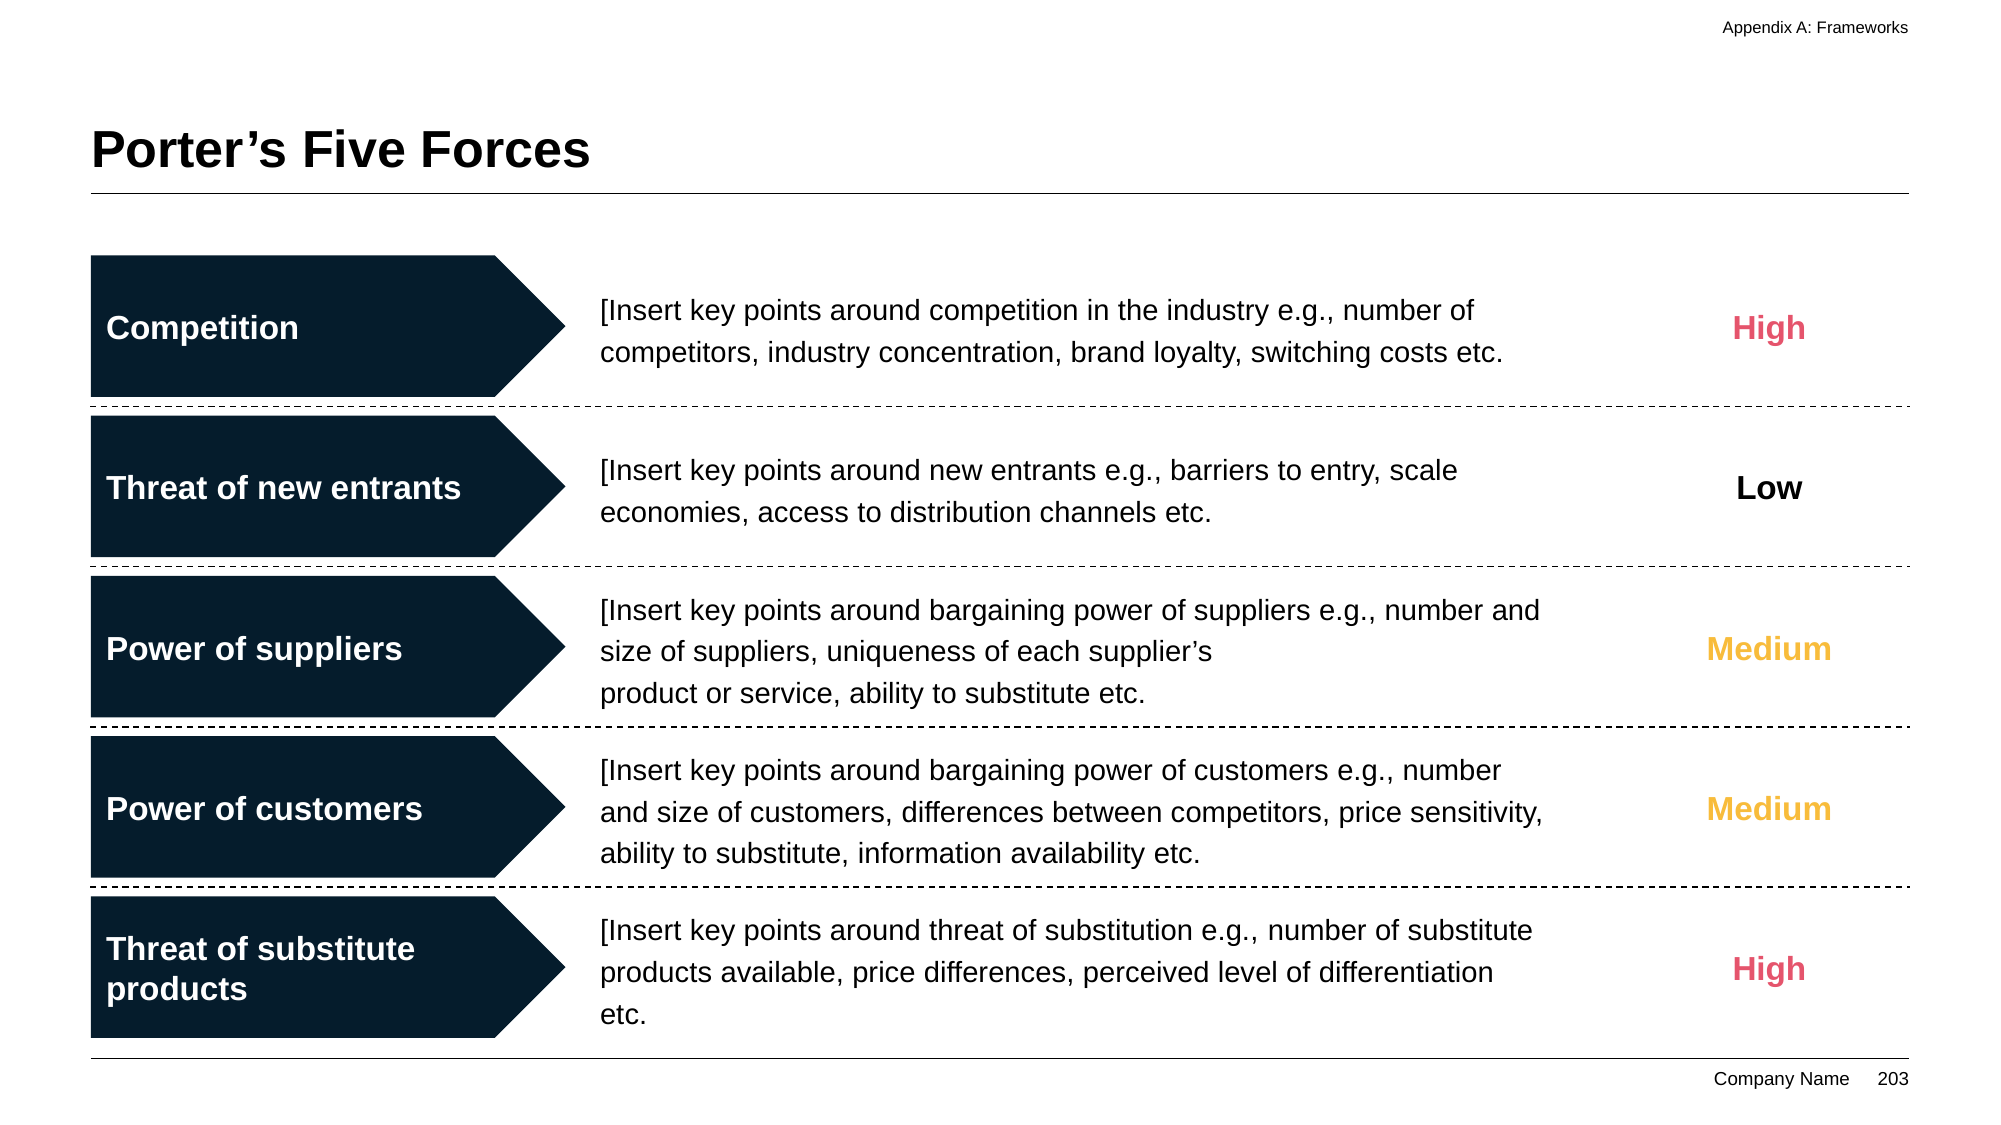

Appendix A: Frameworks
# Porter’s Five Forces
Competition

[Insert key points around competition in the industry e.g., number of competitors, industry concentration, brand loyalty, switching costs etc.
High
Threat of new entrants
[Insert key points around new entrants e.g., barriers to entry, scale economies, access to distribution channels etc.
Low
Power of suppliers
[Insert key points around bargaining power of suppliers e.g., number and size of suppliers, uniqueness of each supplier’s
product or service, ability to substitute etc.
Medium
Power of customers
[Insert key points around bargaining power of customers e.g., number and size of customers, differences between competitors, price sensitivity, ability to substitute, information availability etc.
Medium
Threat of substitute products
[Insert key points around threat of substitution e.g., number of substitute products available, price differences, perceived level of differentiation etc.
High